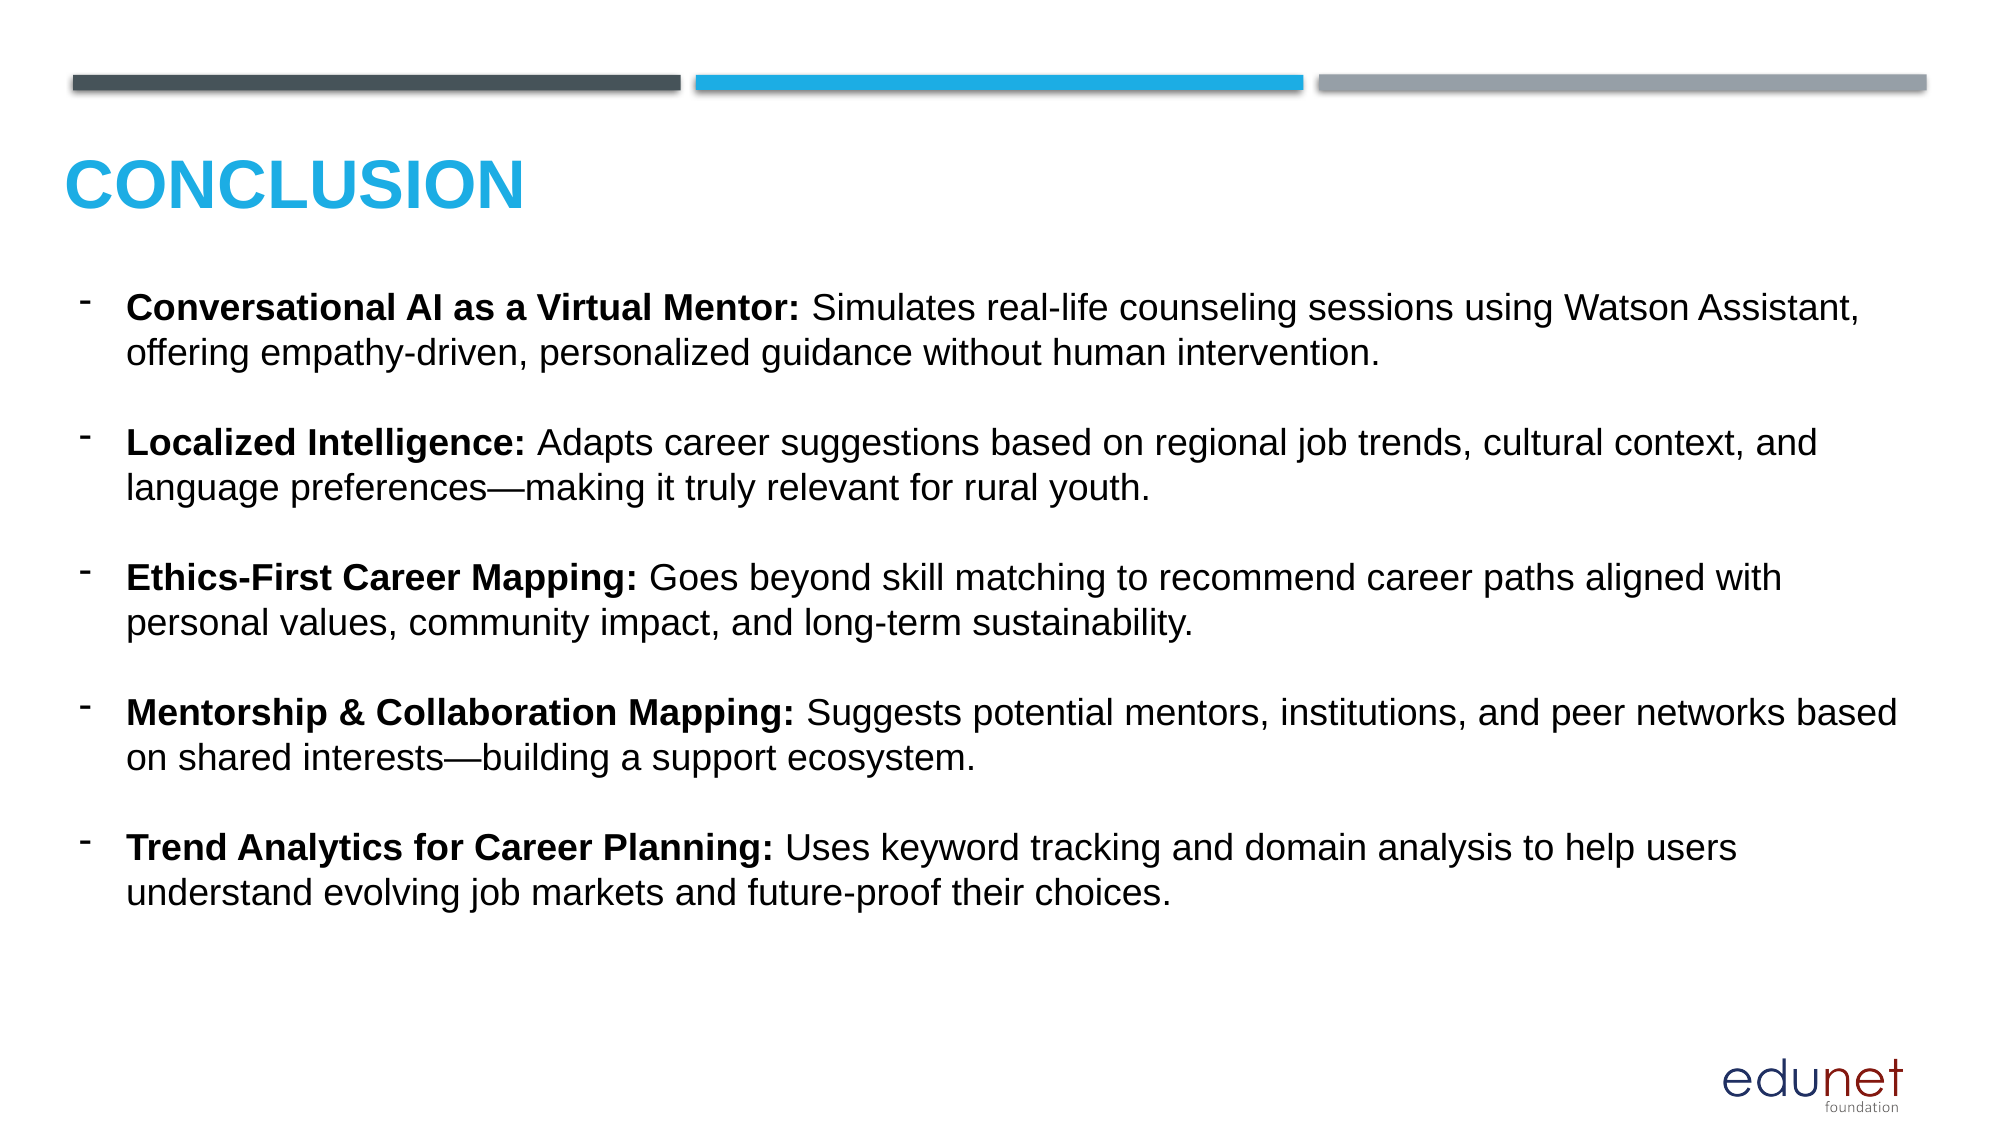

CONCLUSION
Conversational AI as a Virtual Mentor: Simulates real-life counseling sessions using Watson Assistant, offering empathy-driven, personalized guidance without human intervention.

Localized Intelligence: Adapts career suggestions based on regional job trends, cultural context, and language preferences—making it truly relevant for rural youth.

Ethics-First Career Mapping: Goes beyond skill matching to recommend career paths aligned with personal values, community impact, and long-term sustainability.

Mentorship & Collaboration Mapping: Suggests potential mentors, institutions, and peer networks based on shared interests—building a support ecosystem.

Trend Analytics for Career Planning: Uses keyword tracking and domain analysis to help users understand evolving job markets and future-proof their choices.